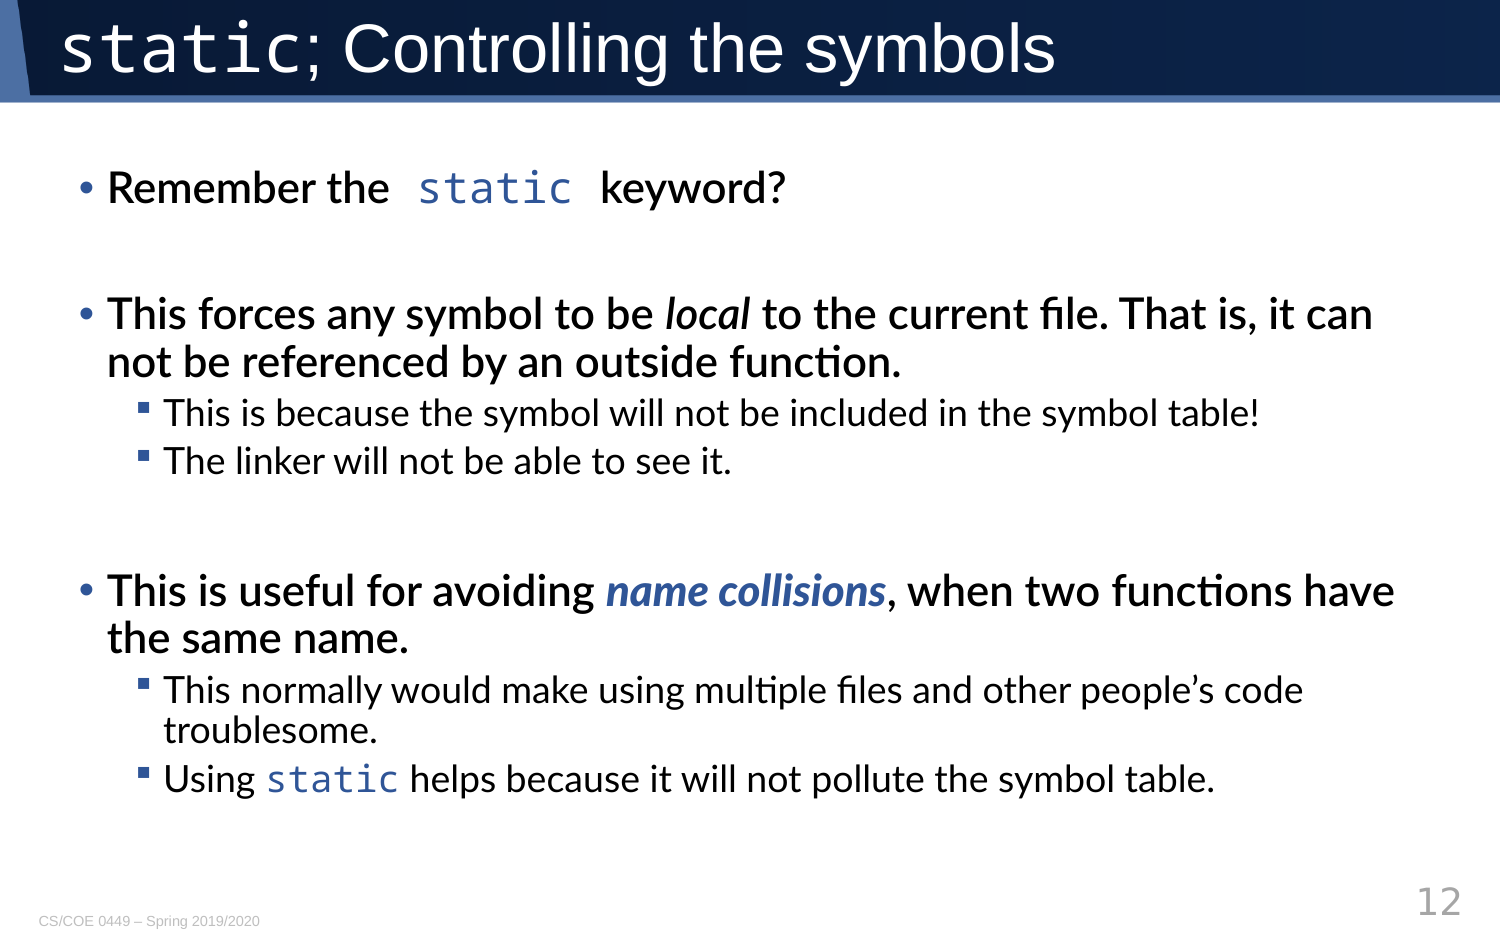

# static; Controlling the symbols
Remember the static keyword?

This forces any symbol to be local to the current file. That is, it can not be referenced by an outside function.
This is because the symbol will not be included in the symbol table!
The linker will not be able to see it.

This is useful for avoiding name collisions, when two functions have the same name.
This normally would make using multiple files and other people’s code troublesome.
Using static helps because it will not pollute the symbol table.
12
CS/COE 0449 – Spring 2019/2020